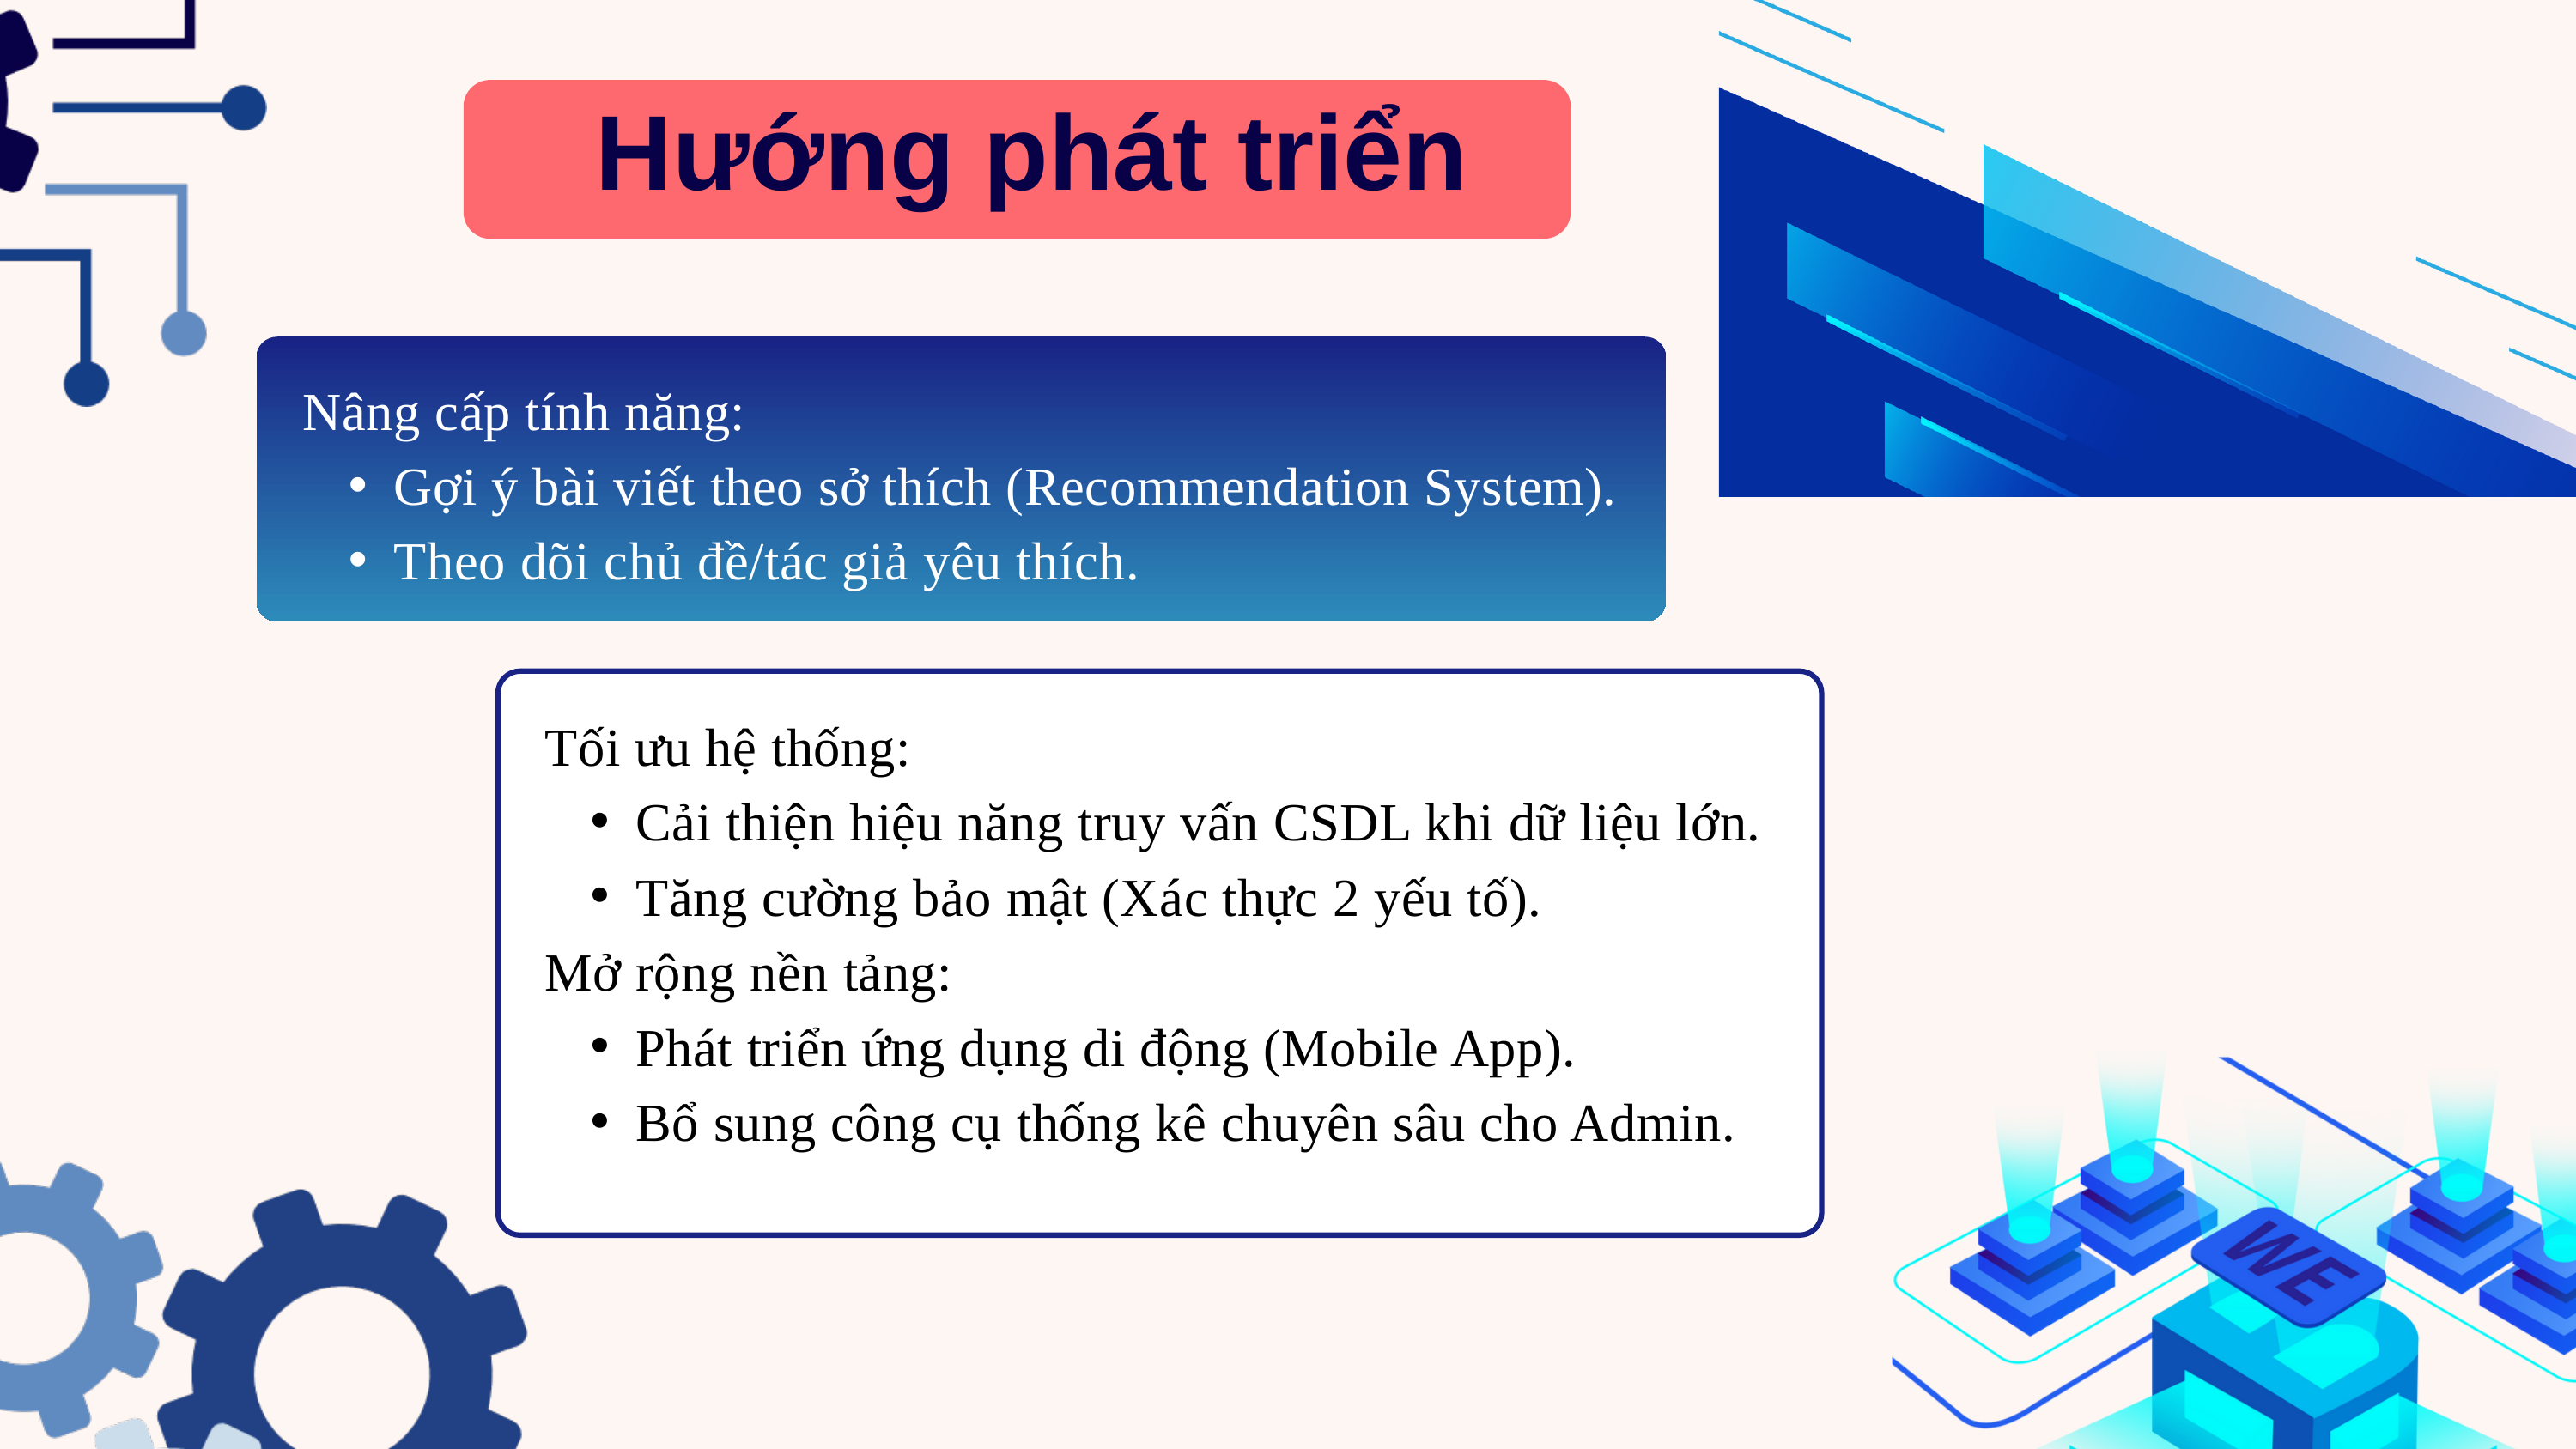

Hướng phát triển

Nâng cấp tính năng:
Gợi ý bài viết theo sở thích (Recommendation System).
Theo dõi chủ đề/tác giả yêu thích.

Tối ưu hệ thống:
Cải thiện hiệu năng truy vấn CSDL khi dữ liệu lớn.
Tăng cường bảo mật (Xác thực 2 yếu tố).
Mở rộng nền tảng:
Phát triển ứng dụng di động (Mobile App).
Bổ sung công cụ thống kê chuyên sâu cho Admin.